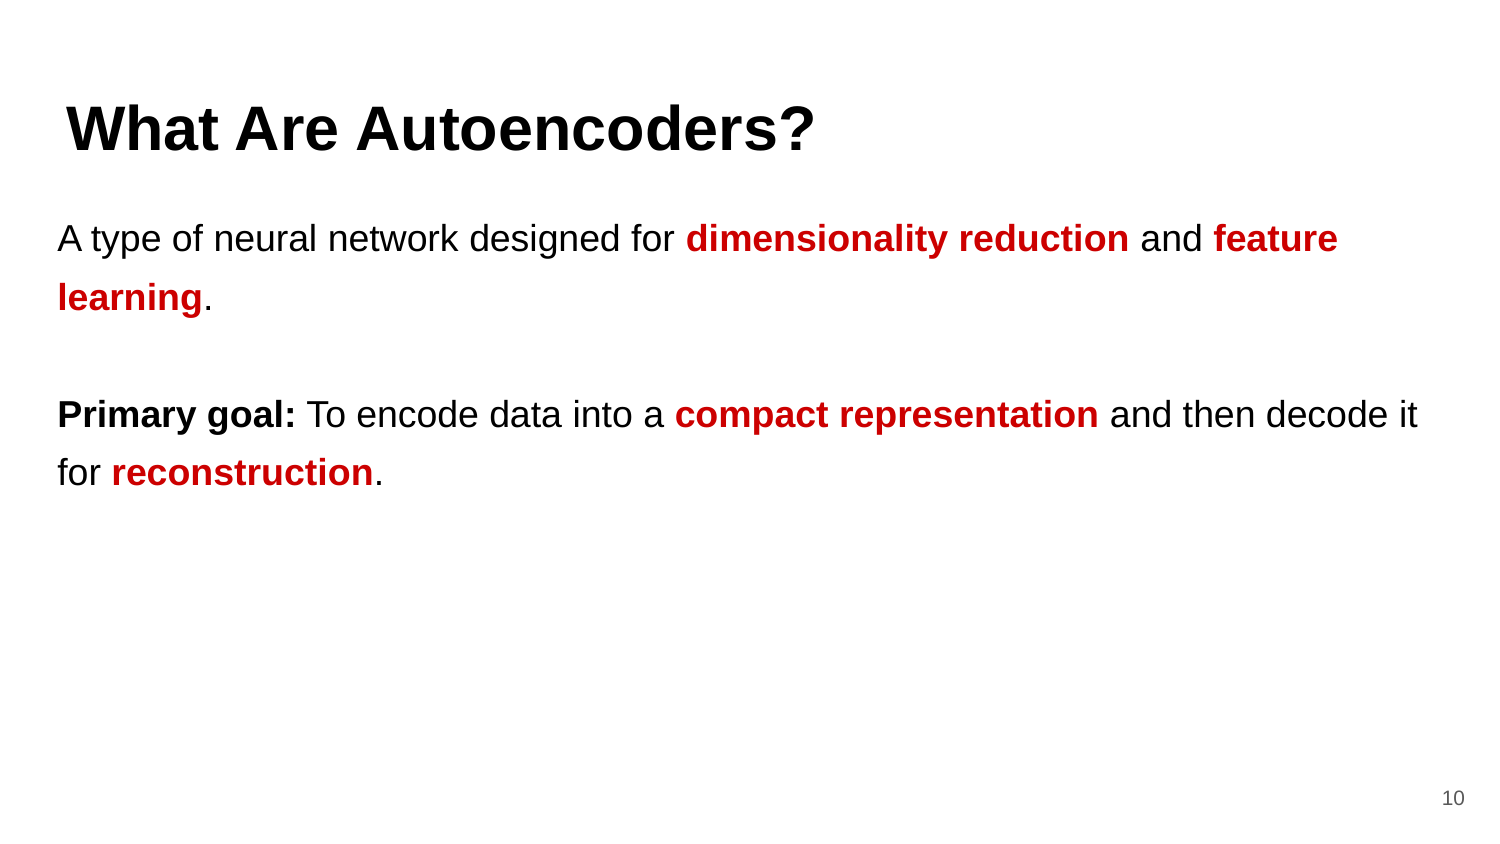

# What Are Autoencoders?
A type of neural network designed for dimensionality reduction and feature learning.

Primary goal: To encode data into a compact representation and then decode it for reconstruction.
10